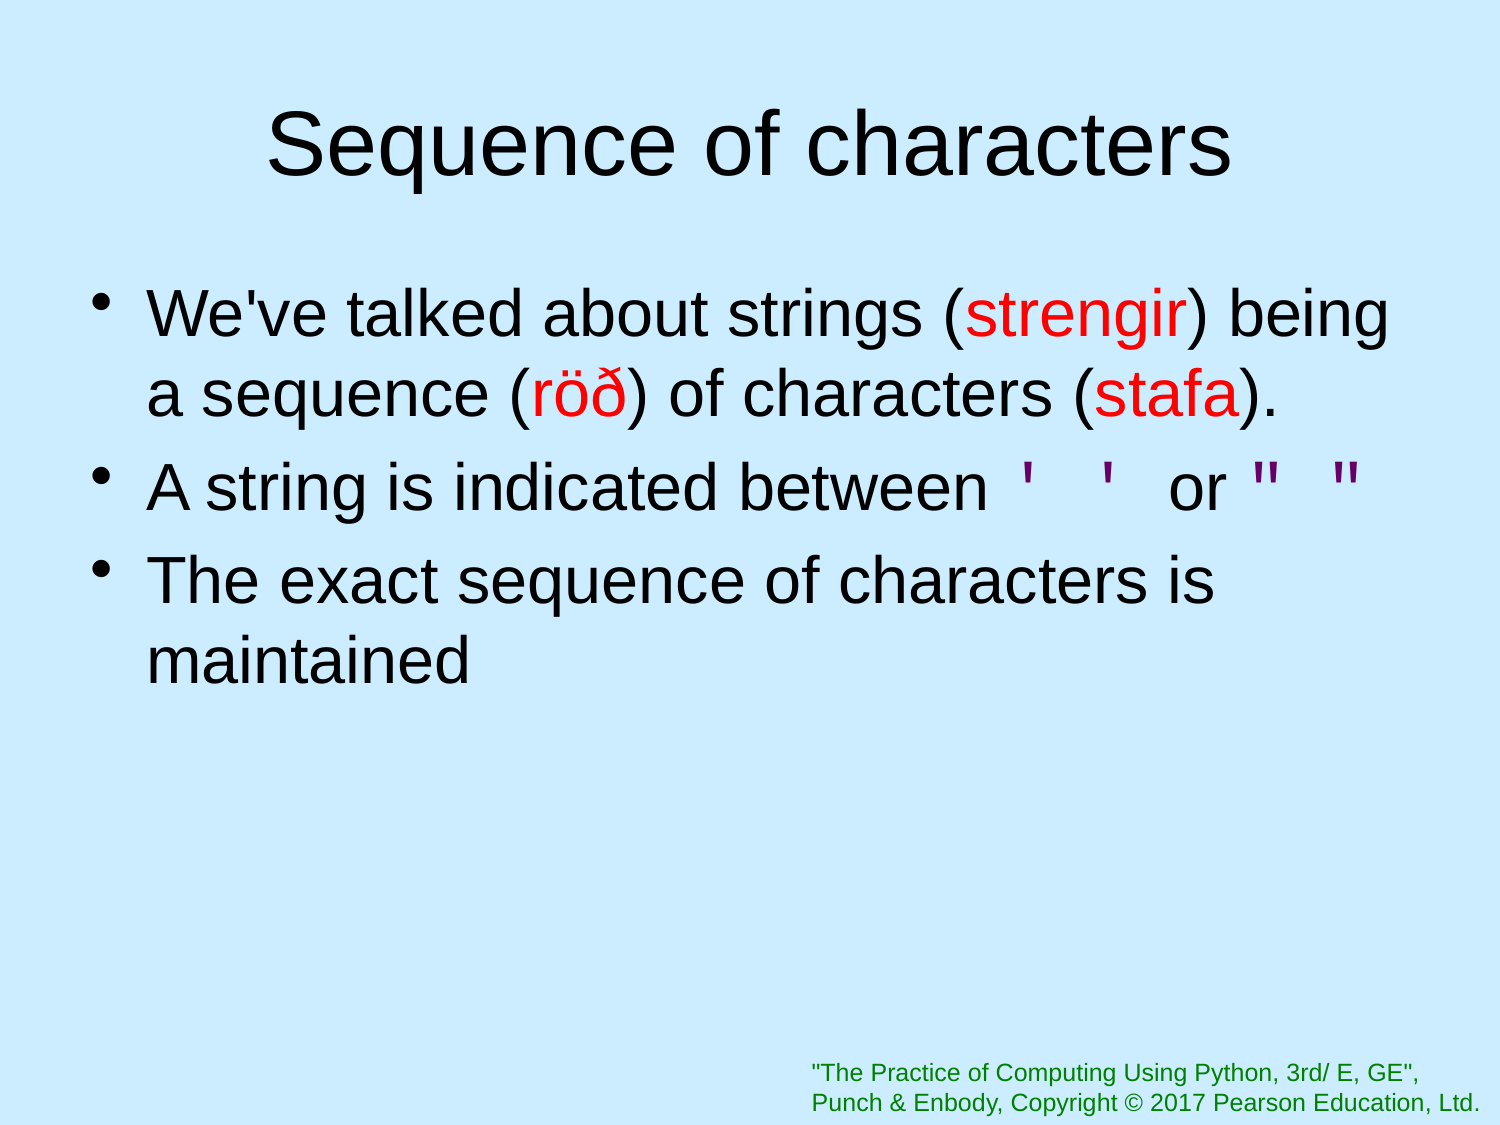

# Sequence of characters
We've talked about strings (strengir) being a sequence (röð) of characters (stafa).
A string is indicated between ' ' or " "
The exact sequence of characters is maintained